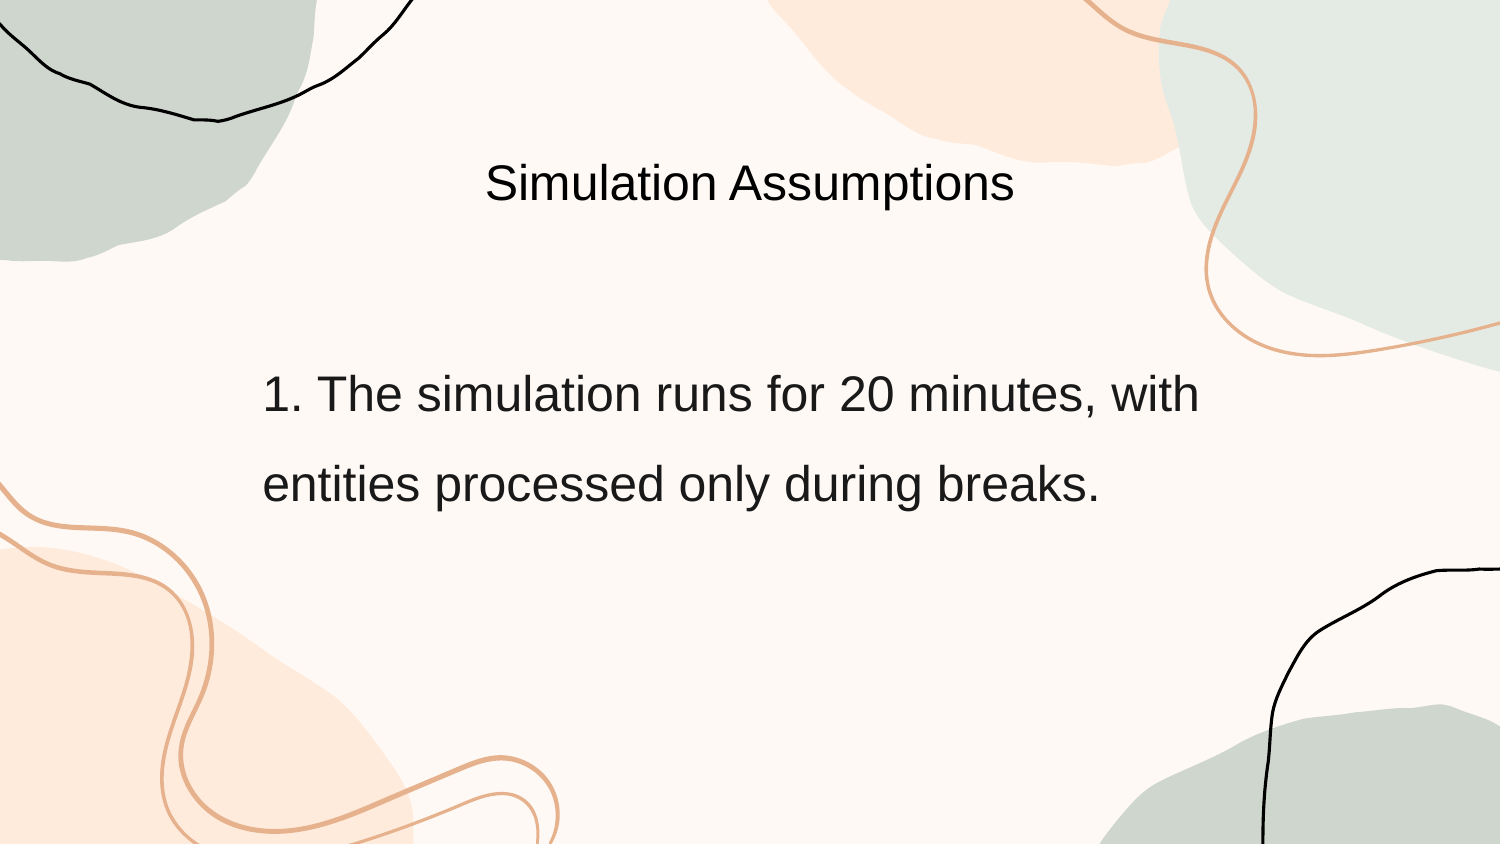

Simulation Assumptions
1. The simulation runs for 20 minutes, with entities processed only during breaks.